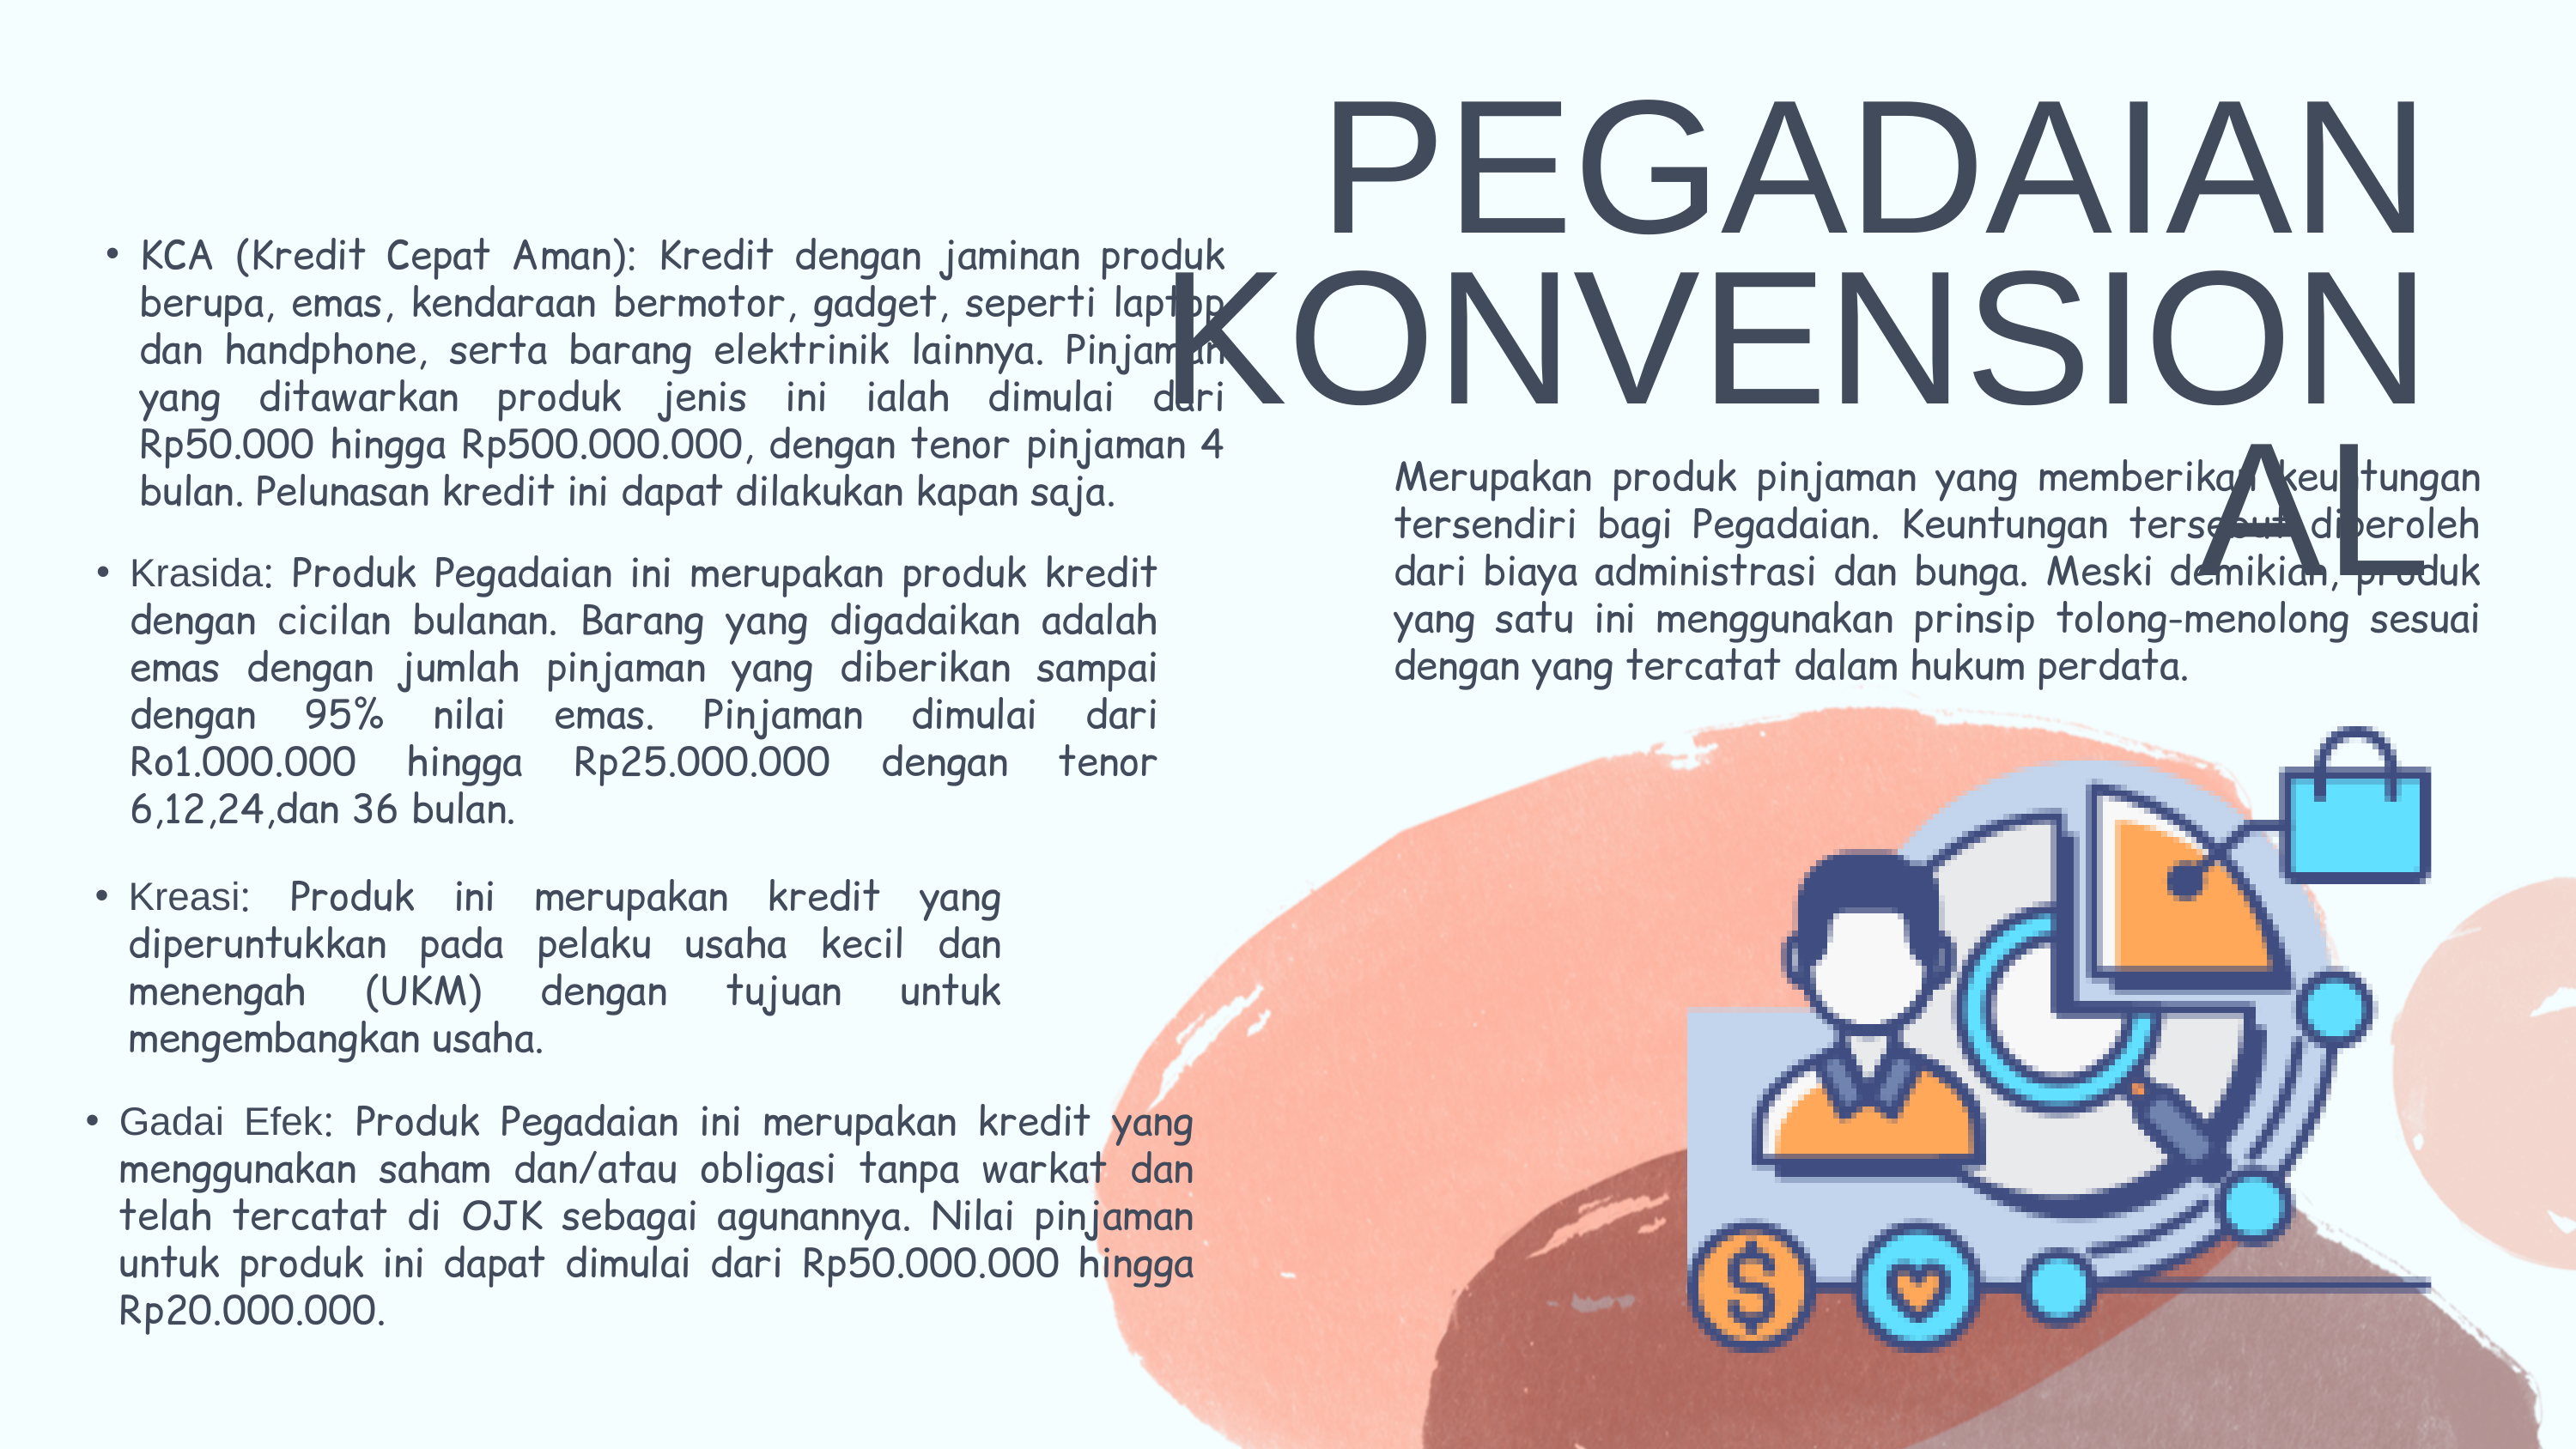

PEGADAIAN KONVENSIONAL
KCA (Kredit Cepat Aman): Kredit dengan jaminan produk berupa, emas, kendaraan bermotor, gadget, seperti laptop dan handphone, serta barang elektrinik lainnya. Pinjaman yang ditawarkan produk jenis ini ialah dimulai dari Rp50.000 hingga Rp500.000.000, dengan tenor pinjaman 4 bulan. Pelunasan kredit ini dapat dilakukan kapan saja.

Merupakan produk pinjaman yang memberikan keuntungan tersendiri bagi Pegadaian. Keuntungan tersebut diperoleh dari biaya administrasi dan bunga. Meski demikian, produk yang satu ini menggunakan prinsip tolong-menolong sesuai dengan yang tercatat dalam hukum perdata.
Krasida: Produk Pegadaian ini merupakan produk kredit dengan cicilan bulanan. Barang yang digadaikan adalah emas dengan jumlah pinjaman yang diberikan sampai dengan 95% nilai emas. Pinjaman dimulai dari Ro1.000.000 hingga Rp25.000.000 dengan tenor 6,12,24,dan 36 bulan.

Kreasi: Produk ini merupakan kredit yang diperuntukkan pada pelaku usaha kecil dan menengah (UKM) dengan tujuan untuk mengembangkan usaha.

Gadai Efek: Produk Pegadaian ini merupakan kredit yang menggunakan saham dan/atau obligasi tanpa warkat dan telah tercatat di OJK sebagai agunannya. Nilai pinjaman untuk produk ini dapat dimulai dari Rp50.000.000 hingga Rp20.000.000.